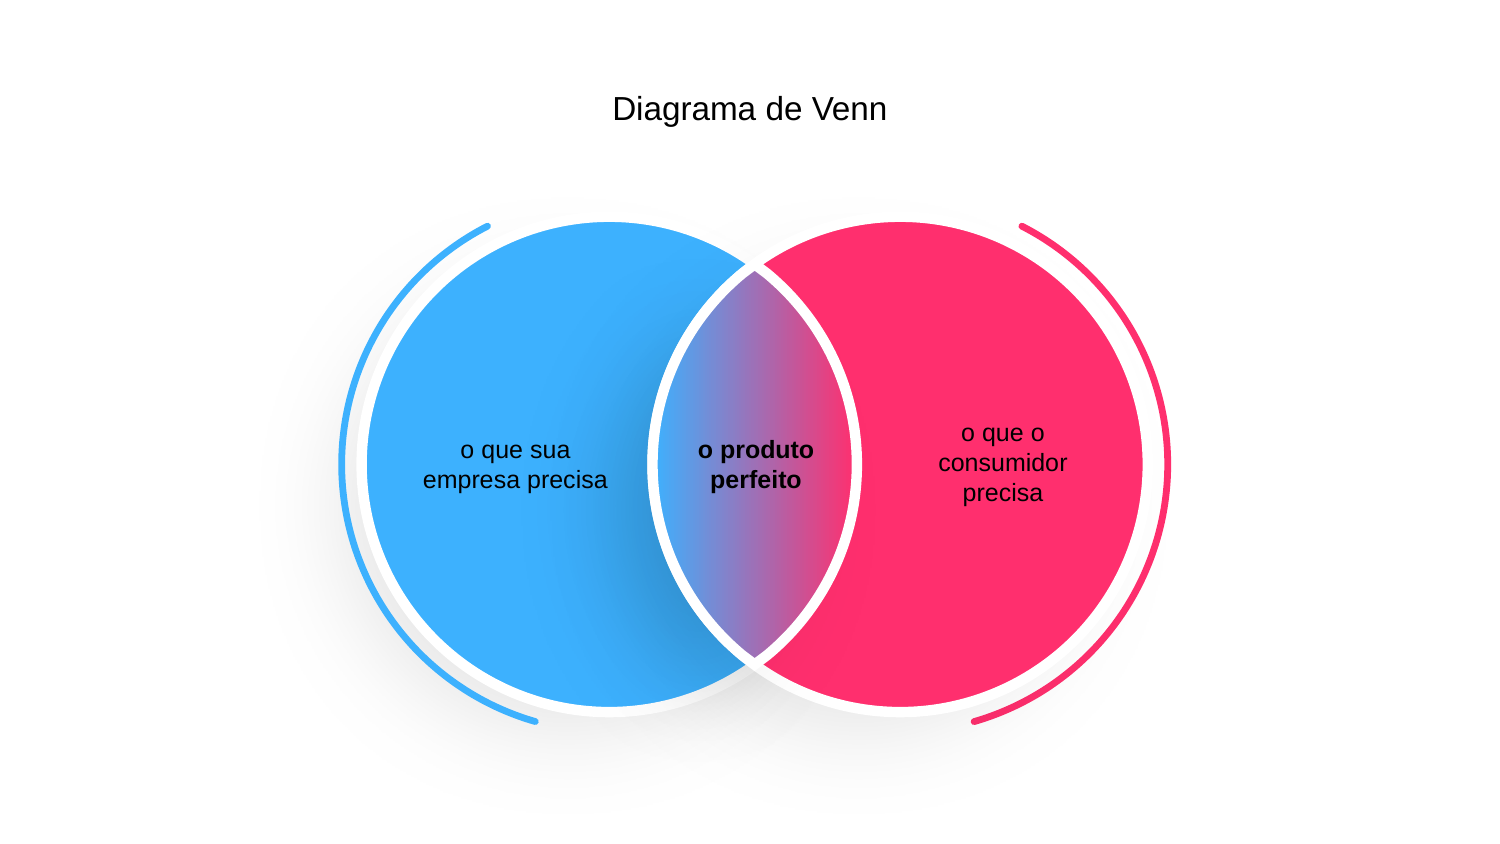

Diagrama de Venn

o que o consumidor precisa
o que sua empresa precisa
o produto perfeito